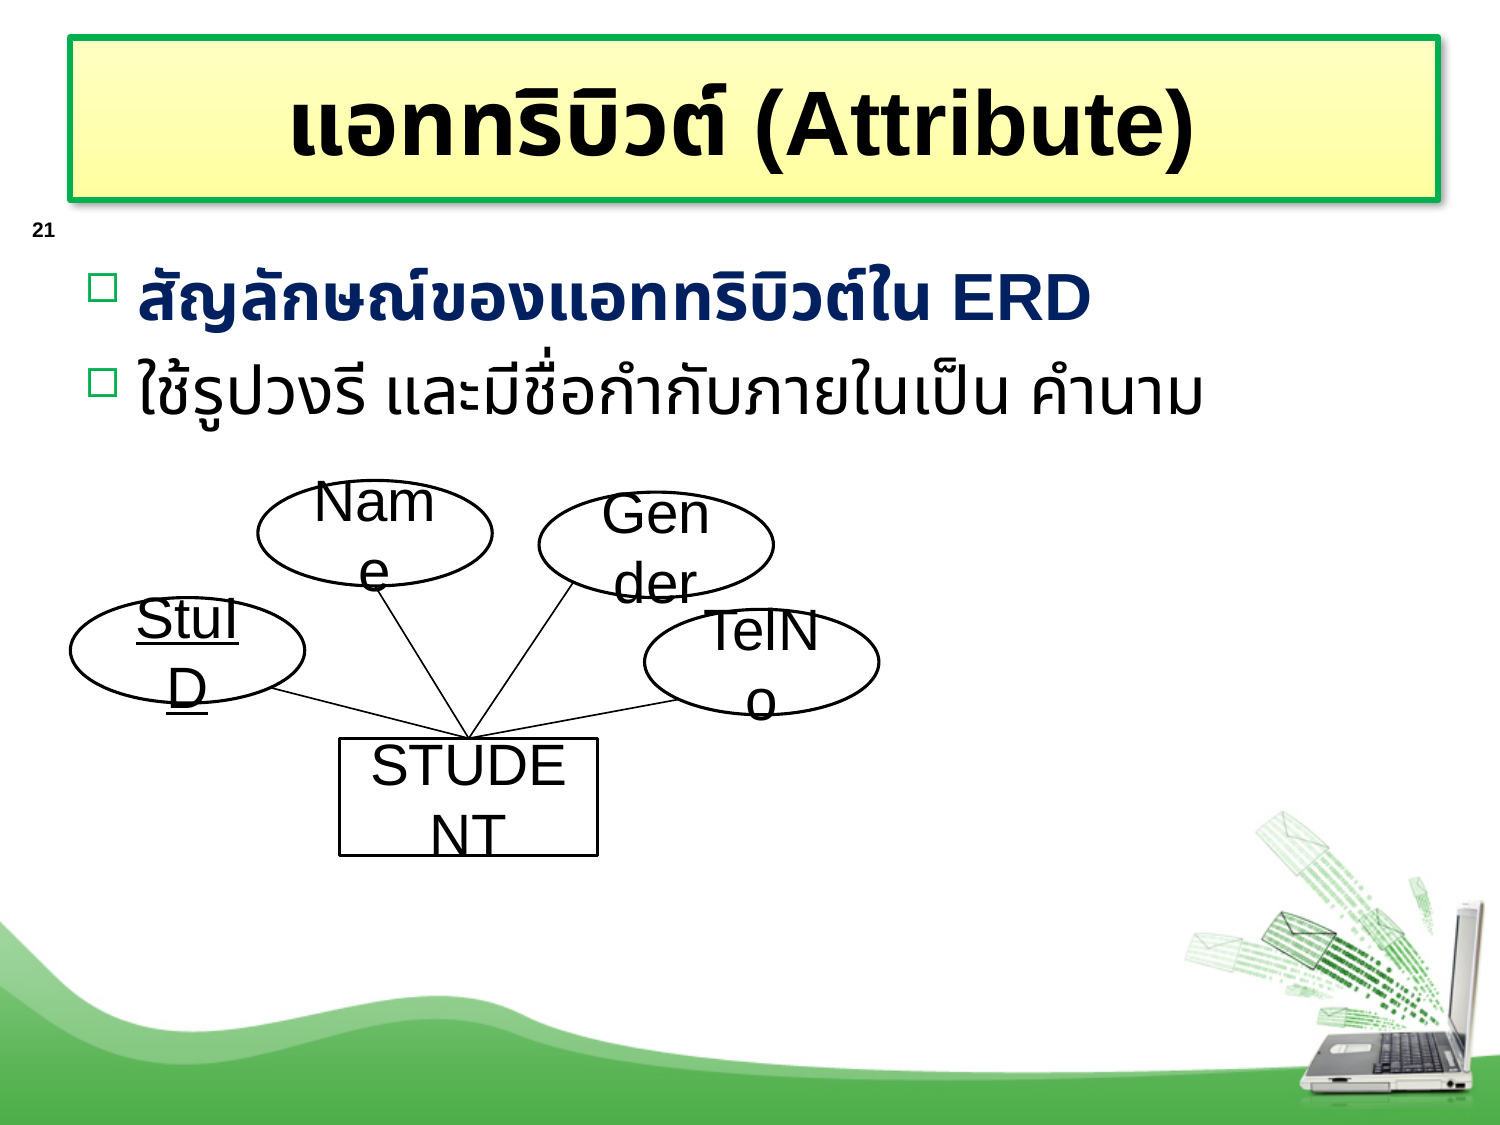

# แอททริบิวต์ (Attribute)
21
สัญลักษณ์ของแอททริบิวต์ใน ERD
ใช้รูปวงรี และมีชื่อกำกับภายในเป็น คำนาม

Name
Gender
StuID
TelNo
STUDENT